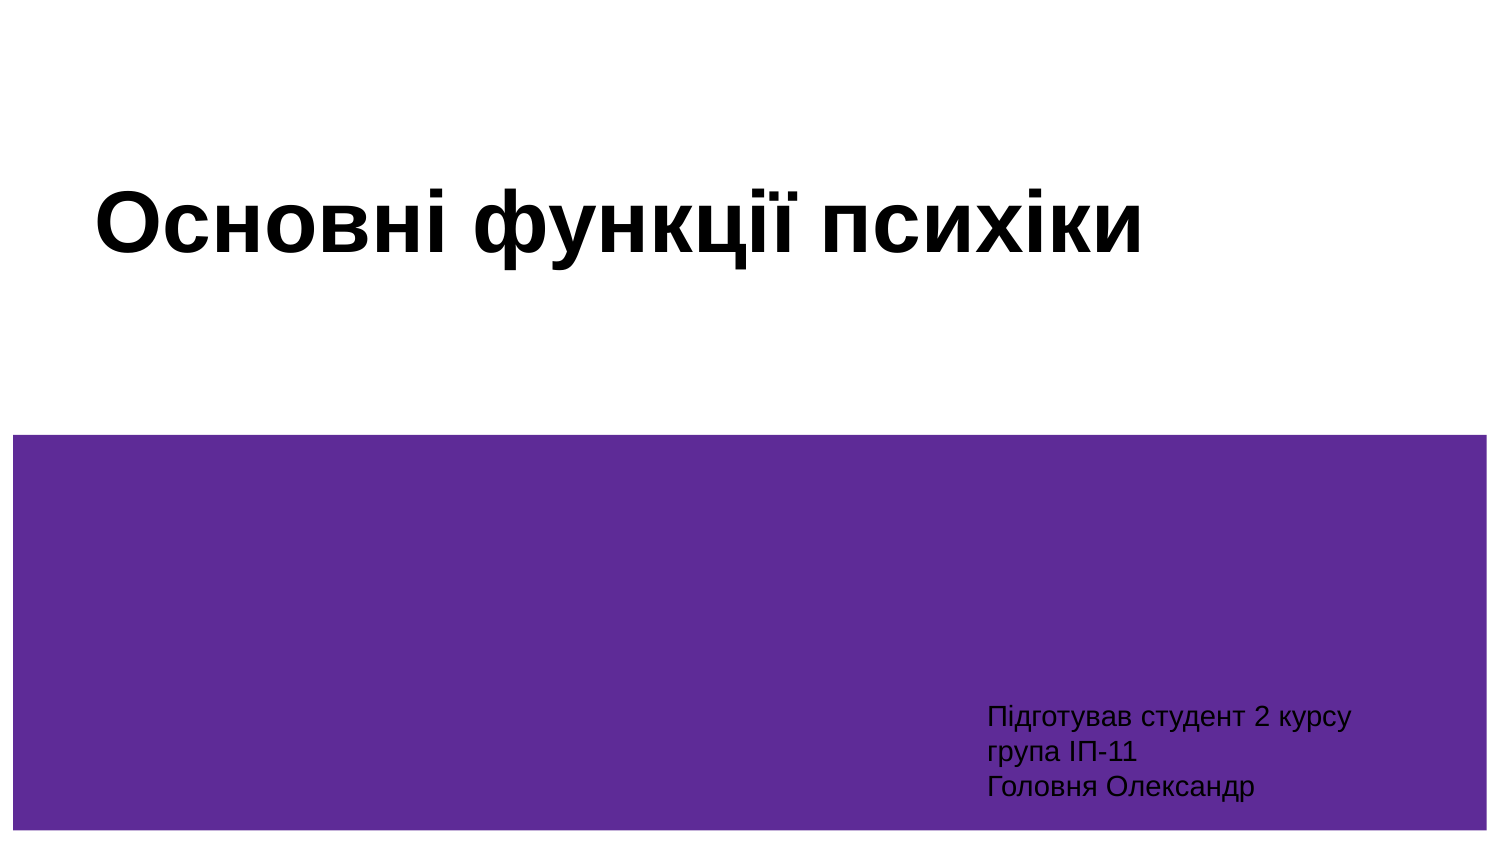

# Основні функції психіки

Підготував студент 2 курсу
група ІП-11
Головня Олександр